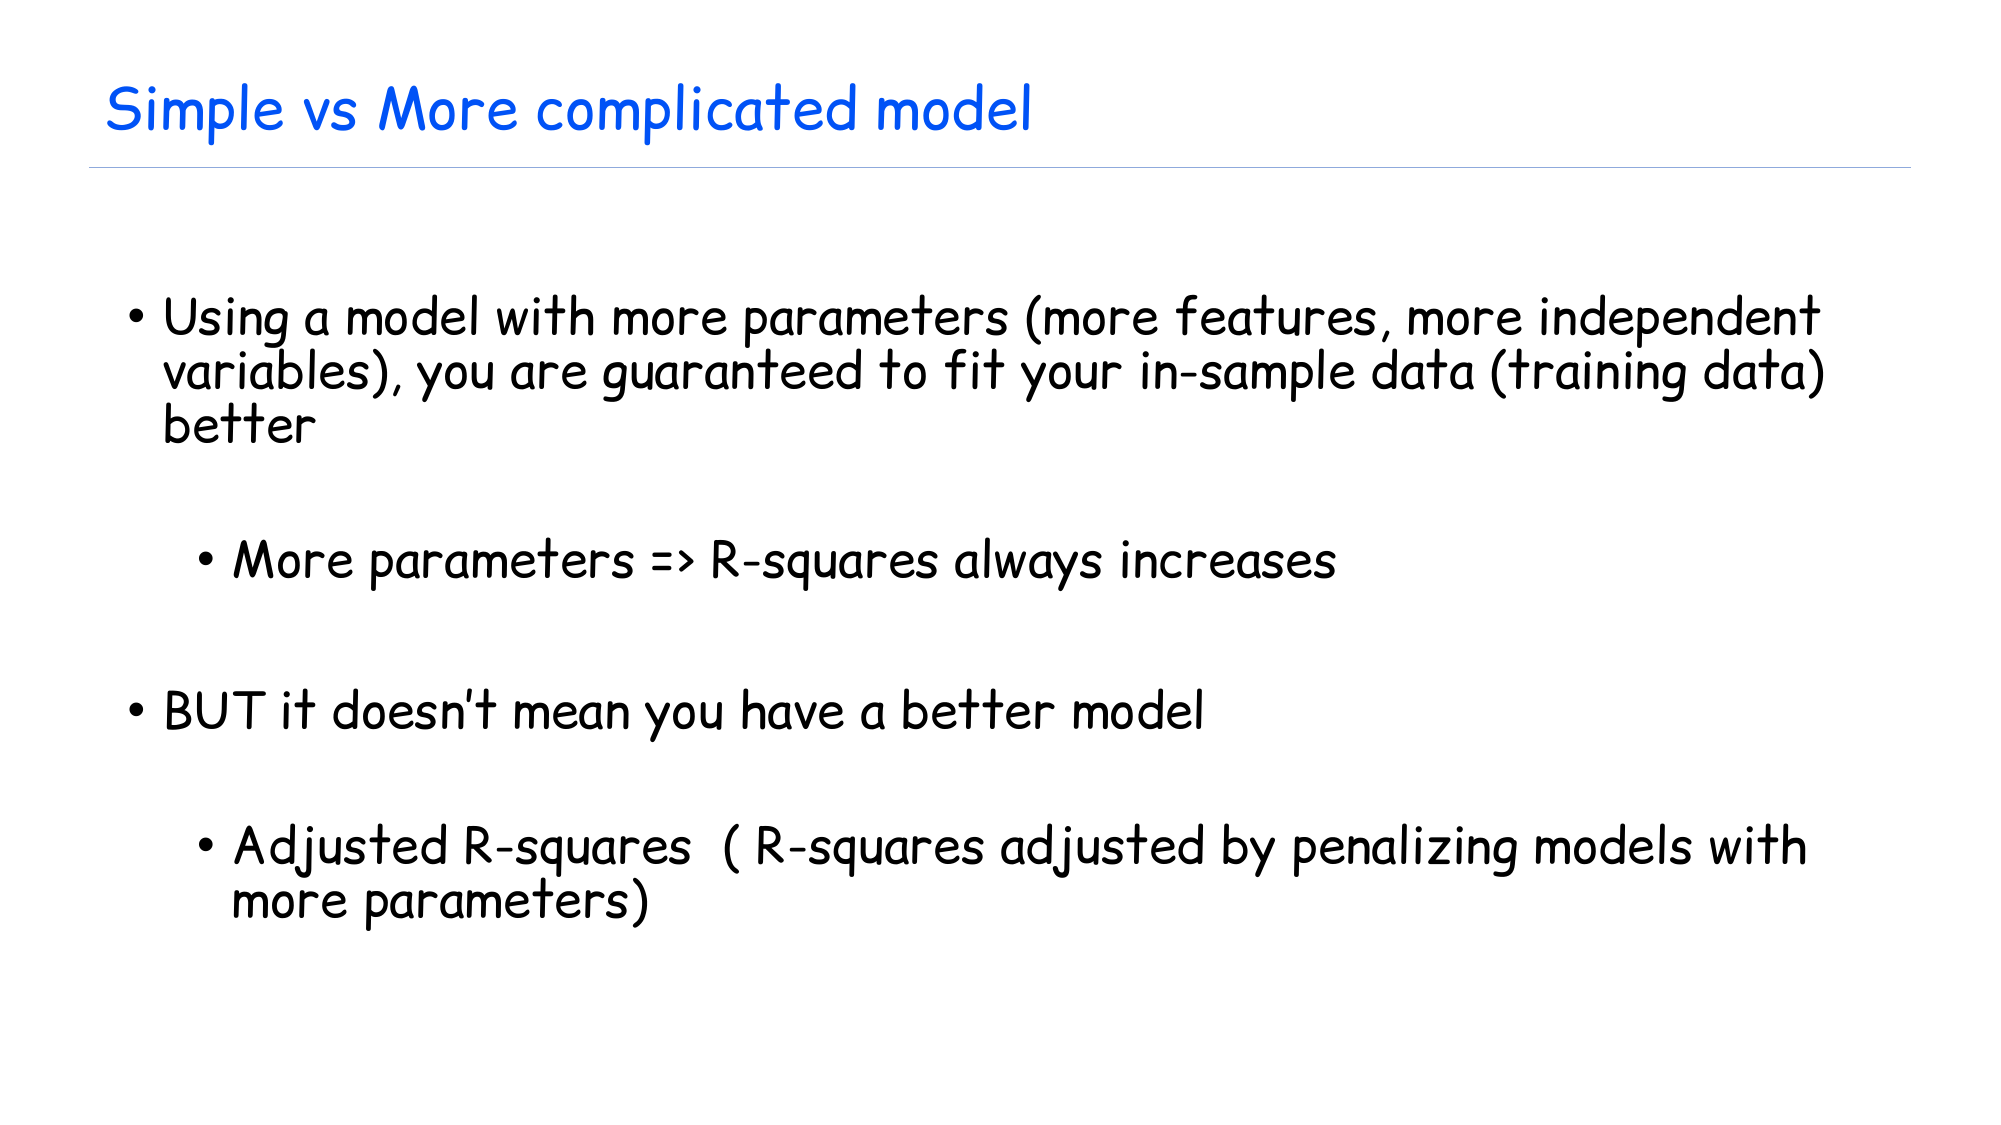

# Simple vs More complicated model
Using a model with more parameters (more features, more independent variables), you are guaranteed to fit your in-sample data (training data) better

More parameters => R-squares always increases

BUT it doesn’t mean you have a better model

Adjusted R-squares  ( R-squares adjusted by penalizing models with more parameters)